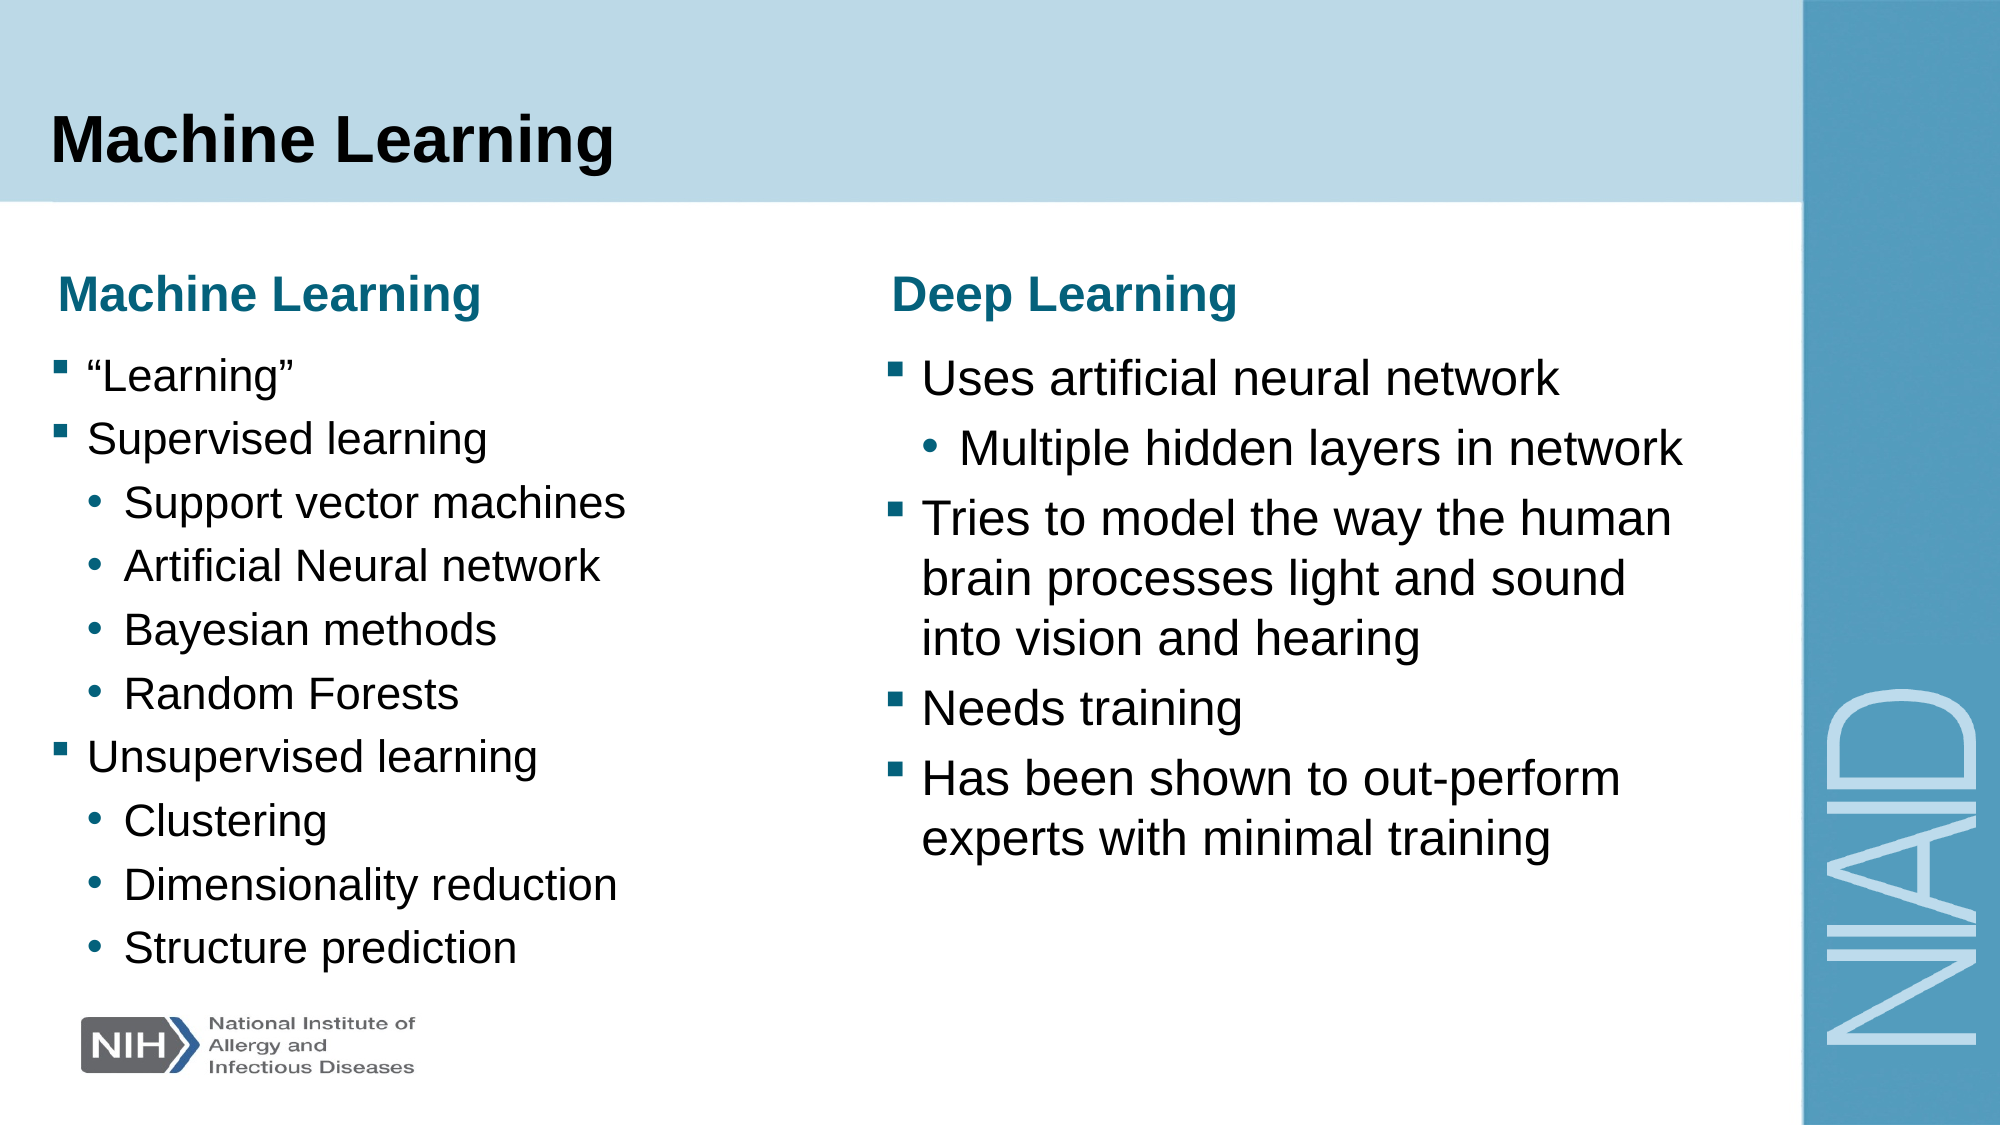

# Machine Learning
Machine Learning
Deep Learning
“Learning”
Supervised learning
Support vector machines
Artificial Neural network
Bayesian methods
Random Forests
Unsupervised learning
Clustering
Dimensionality reduction
Structure prediction
Uses artificial neural network
Multiple hidden layers in network
Tries to model the way the human brain processes light and sound into vision and hearing
Needs training
Has been shown to out-perform experts with minimal training